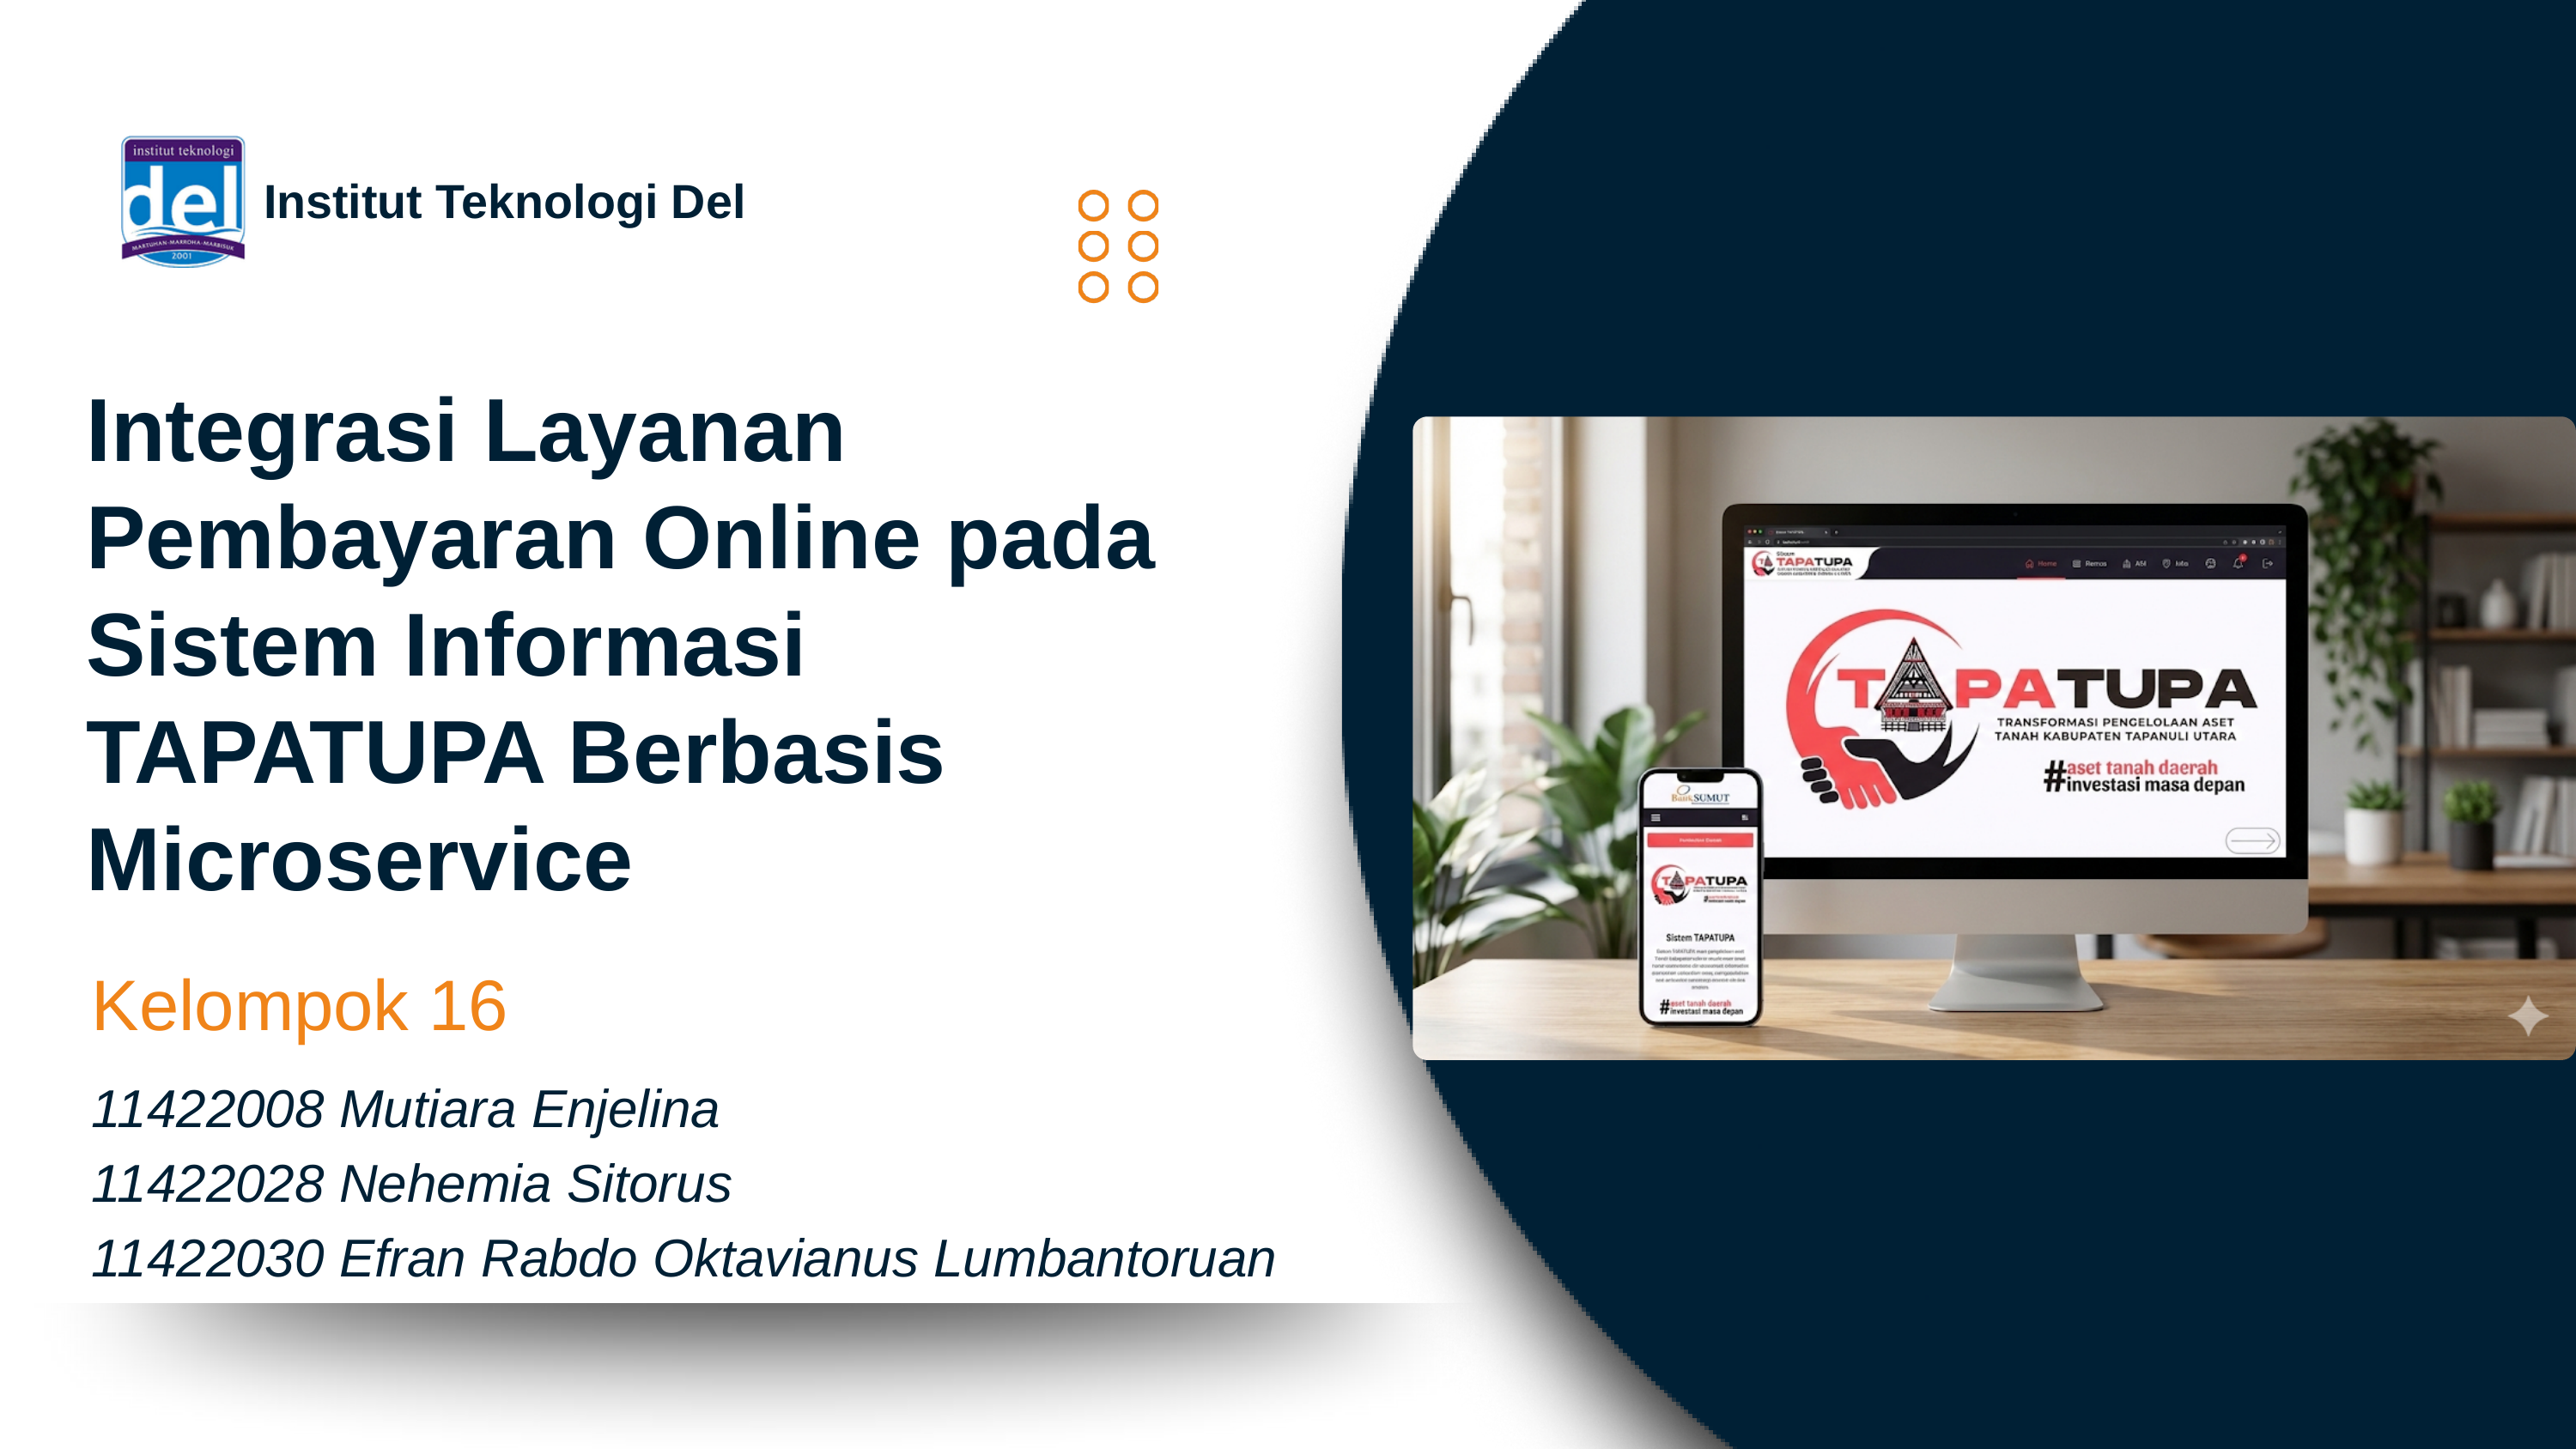

Institut Teknologi Del

Integrasi Layanan Pembayaran Online pada Sistem Informasi TAPATUPA Berbasis Microservice

Kelompok 16
11422008 Mutiara Enjelina
11422028 Nehemia Sitorus
11422030 Efran Rabdo Oktavianus Lumbantoruan